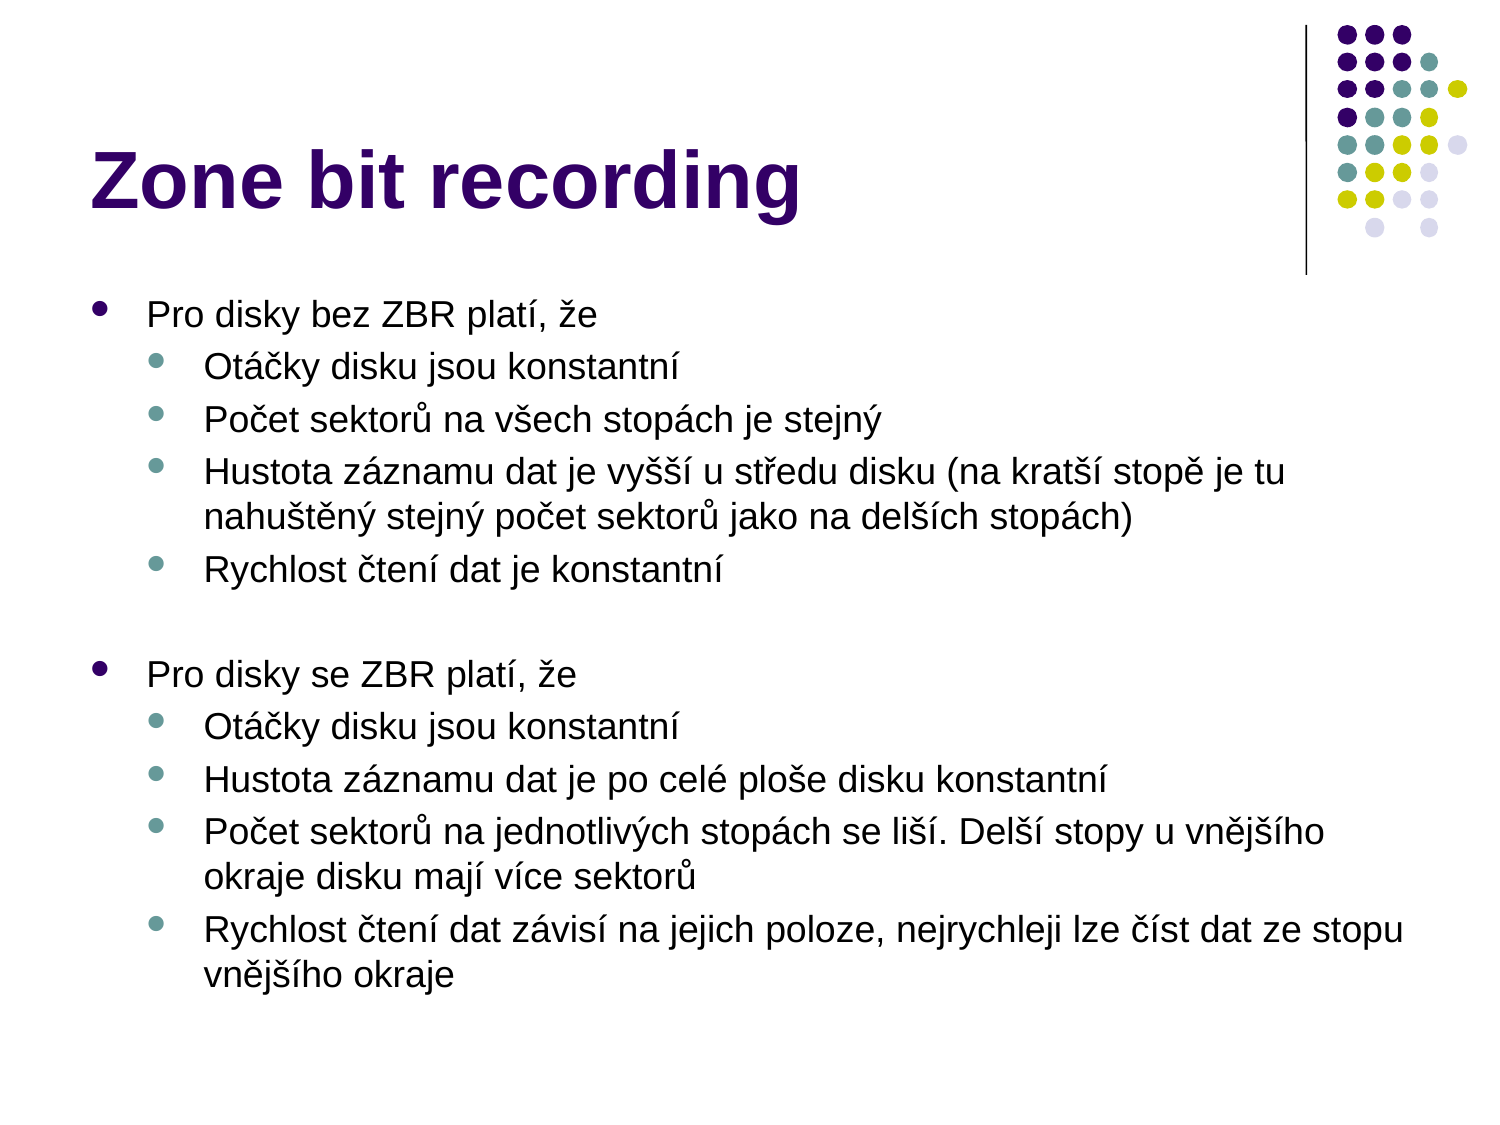

# Zone bit recording
Pro disky bez ZBR platí, že
Otáčky disku jsou konstantní
Počet sektorů na všech stopách je stejný
Hustota záznamu dat je vyšší u středu disku (na kratší stopě je tu nahuštěný stejný počet sektorů jako na delších stopách)
Rychlost čtení dat je konstantní

Pro disky se ZBR platí, že
Otáčky disku jsou konstantní
Hustota záznamu dat je po celé ploše disku konstantní
Počet sektorů na jednotlivých stopách se liší. Delší stopy u vnějšího okraje disku mají více sektorů
Rychlost čtení dat závisí na jejich poloze, nejrychleji lze číst dat ze stopu vnějšího okraje